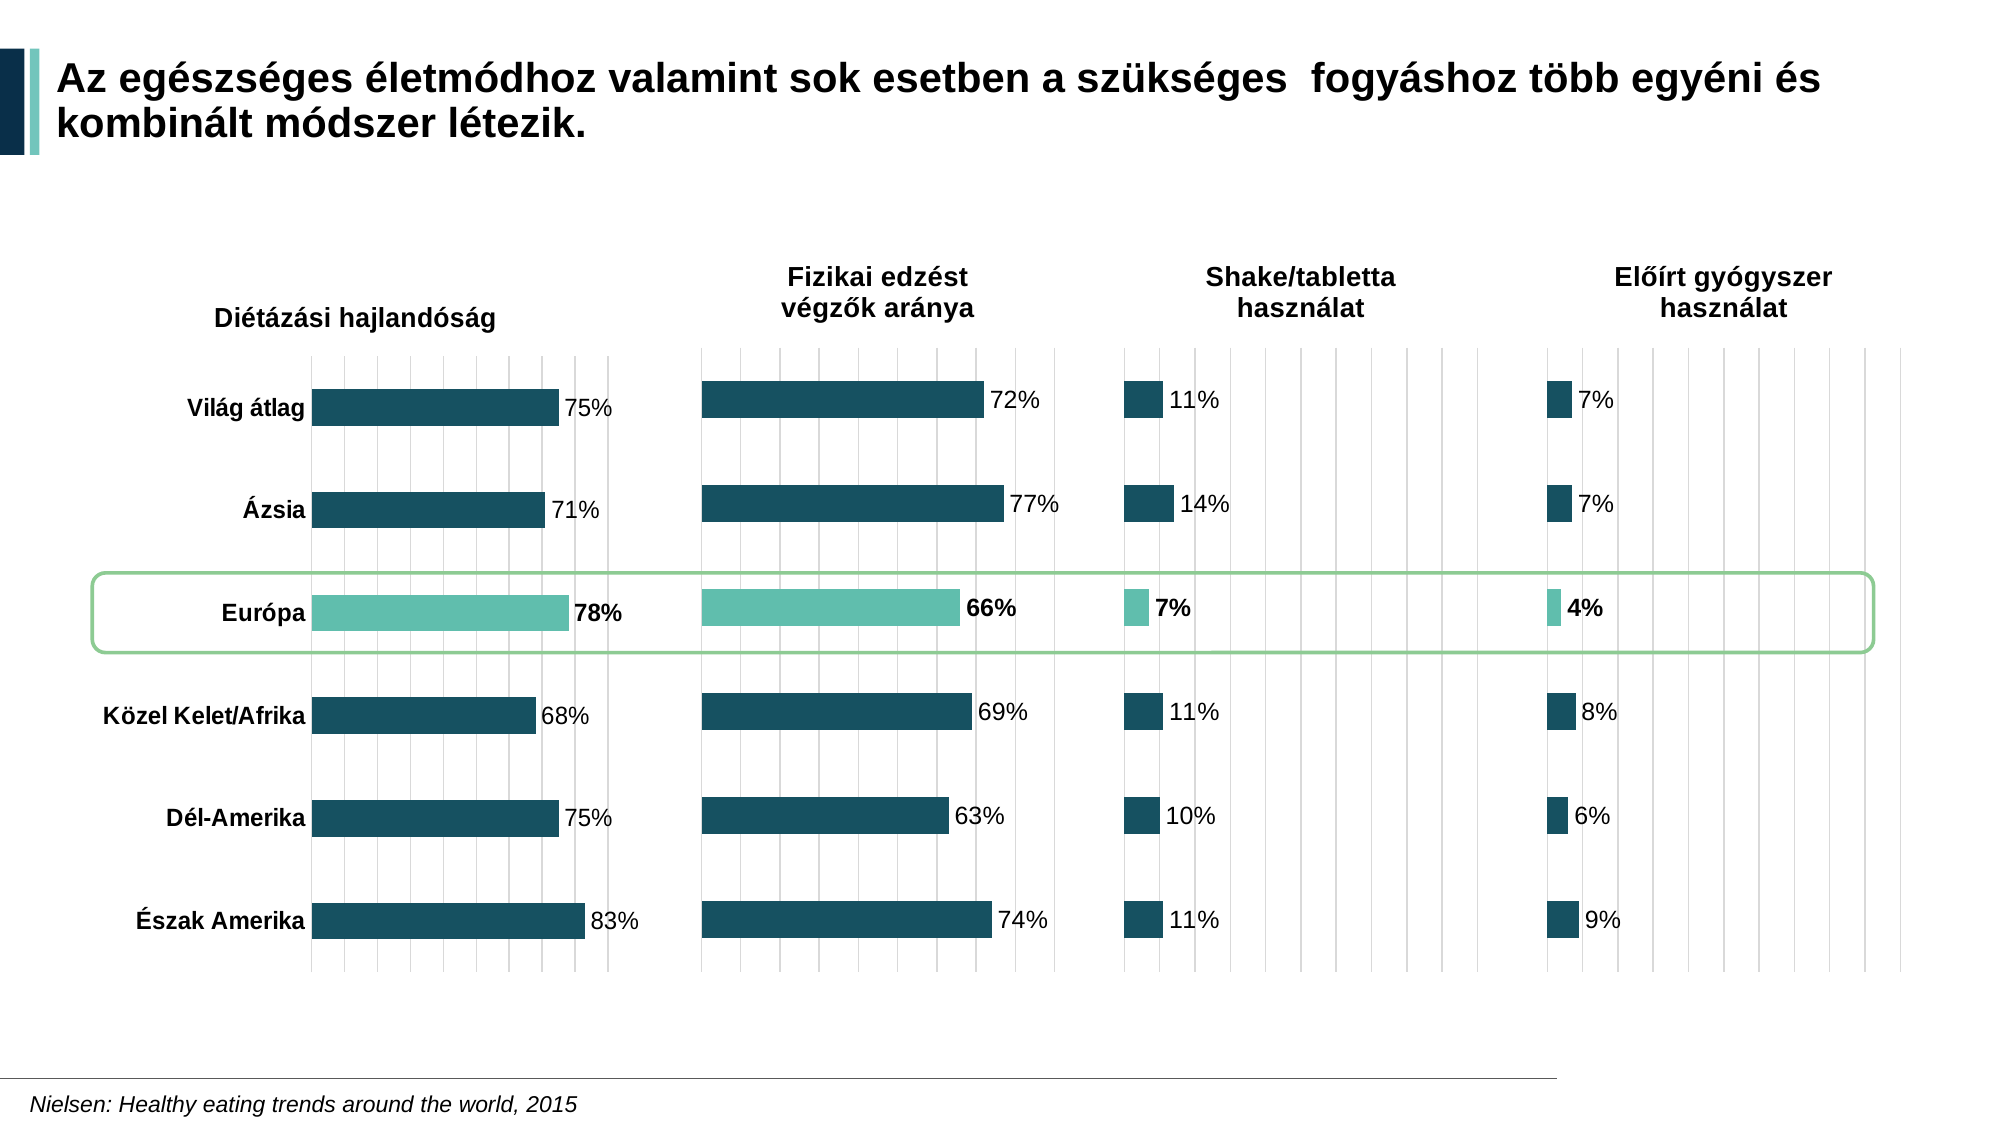

# Az egészséges életmódhoz valamint sok esetben a szükséges  fogyáshoz több egyéni és kombinált módszer létezik.

### Chart: Fizikai edzést végzők aránya

| Category | Series 1 |
|---|---|
| Észak Amerika | 0.74 |
| Dél-Amerika | 0.63 |
| Közel Kelet/Afrika | 0.69 |
| Európa | 0.66 |
| Ázsia | 0.77 |
| Világ átlag | 0.72 |

### Chart: Shake/tabletta használat

| Category | Series 1 |
|---|---|
| Észak Amerika | 0.11 |
| Dél-Amerika | 0.1 |
| Közel Kelet/Afrika | 0.11 |
| Európa | 0.07 |
| Ázsia | 0.14 |
| Világ átlag | 0.11 |

### Chart: Előírt gyógyszer használat

| Category | Series 1 |
|---|---|
| Észak Amerika | 0.09 |
| Dél-Amerika | 0.06 |
| Közel Kelet/Afrika | 0.08 |
| Európa | 0.04 |
| Ázsia | 0.07 |
| Világ átlag | 0.07 |

### Chart: Diétázási hajlandóság

| Category | Series 1 |
|---|---|
| Észak Amerika | 0.83 |
| Dél-Amerika | 0.75 |
| Közel Kelet/Afrika | 0.68 |
| Európa | 0.78 |
| Ázsia | 0.71 |
| Világ átlag | 0.75 |
Nielsen: Healthy eating trends around the world, 2015